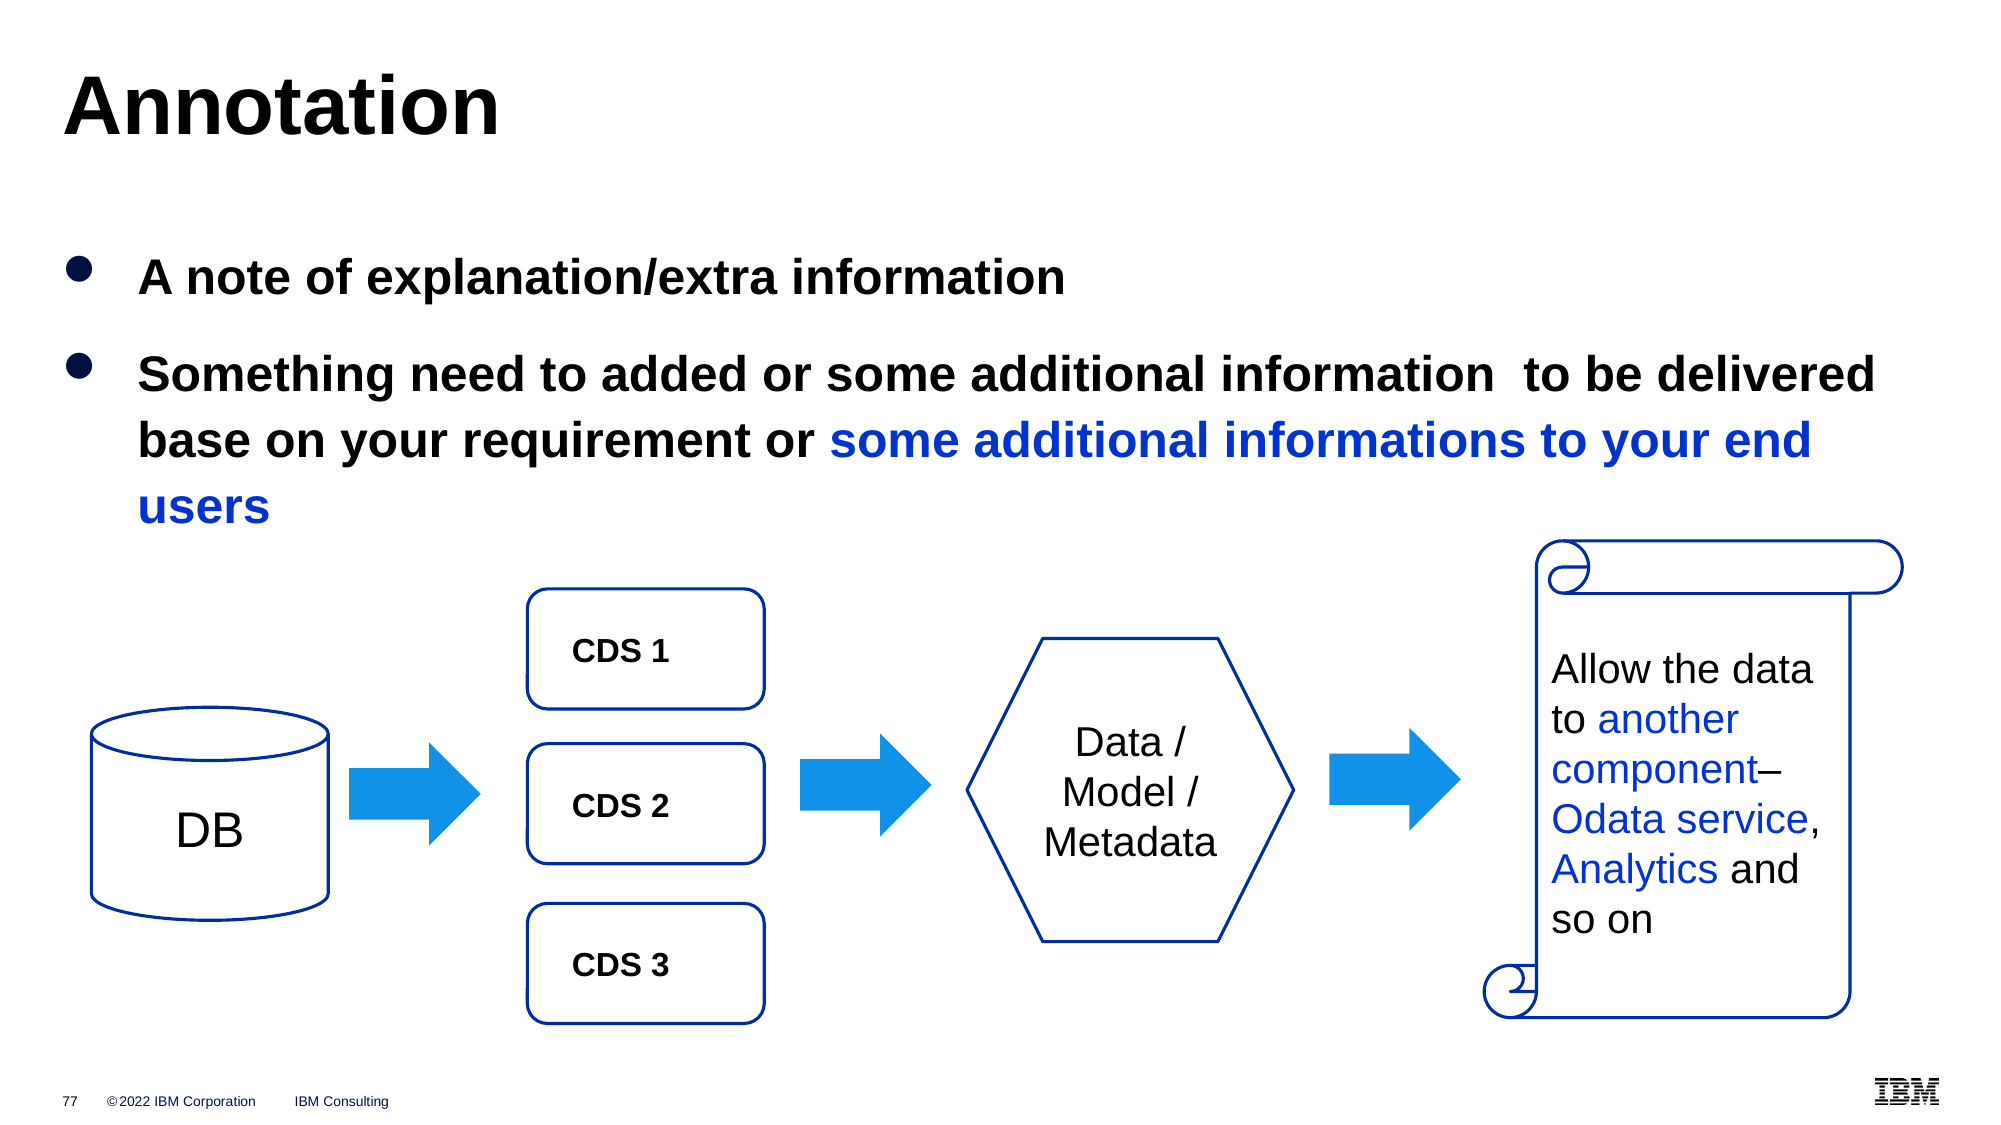

# Annotation
A note of explanation/extra information
Something need to added or some additional information  to be delivered base on your requirement or some additional informations to your end users

Allow the data to another component– Odata service, Analytics and so on
CDS 1
Data / Model /
Metadata
DB

CDS 2
CDS 3